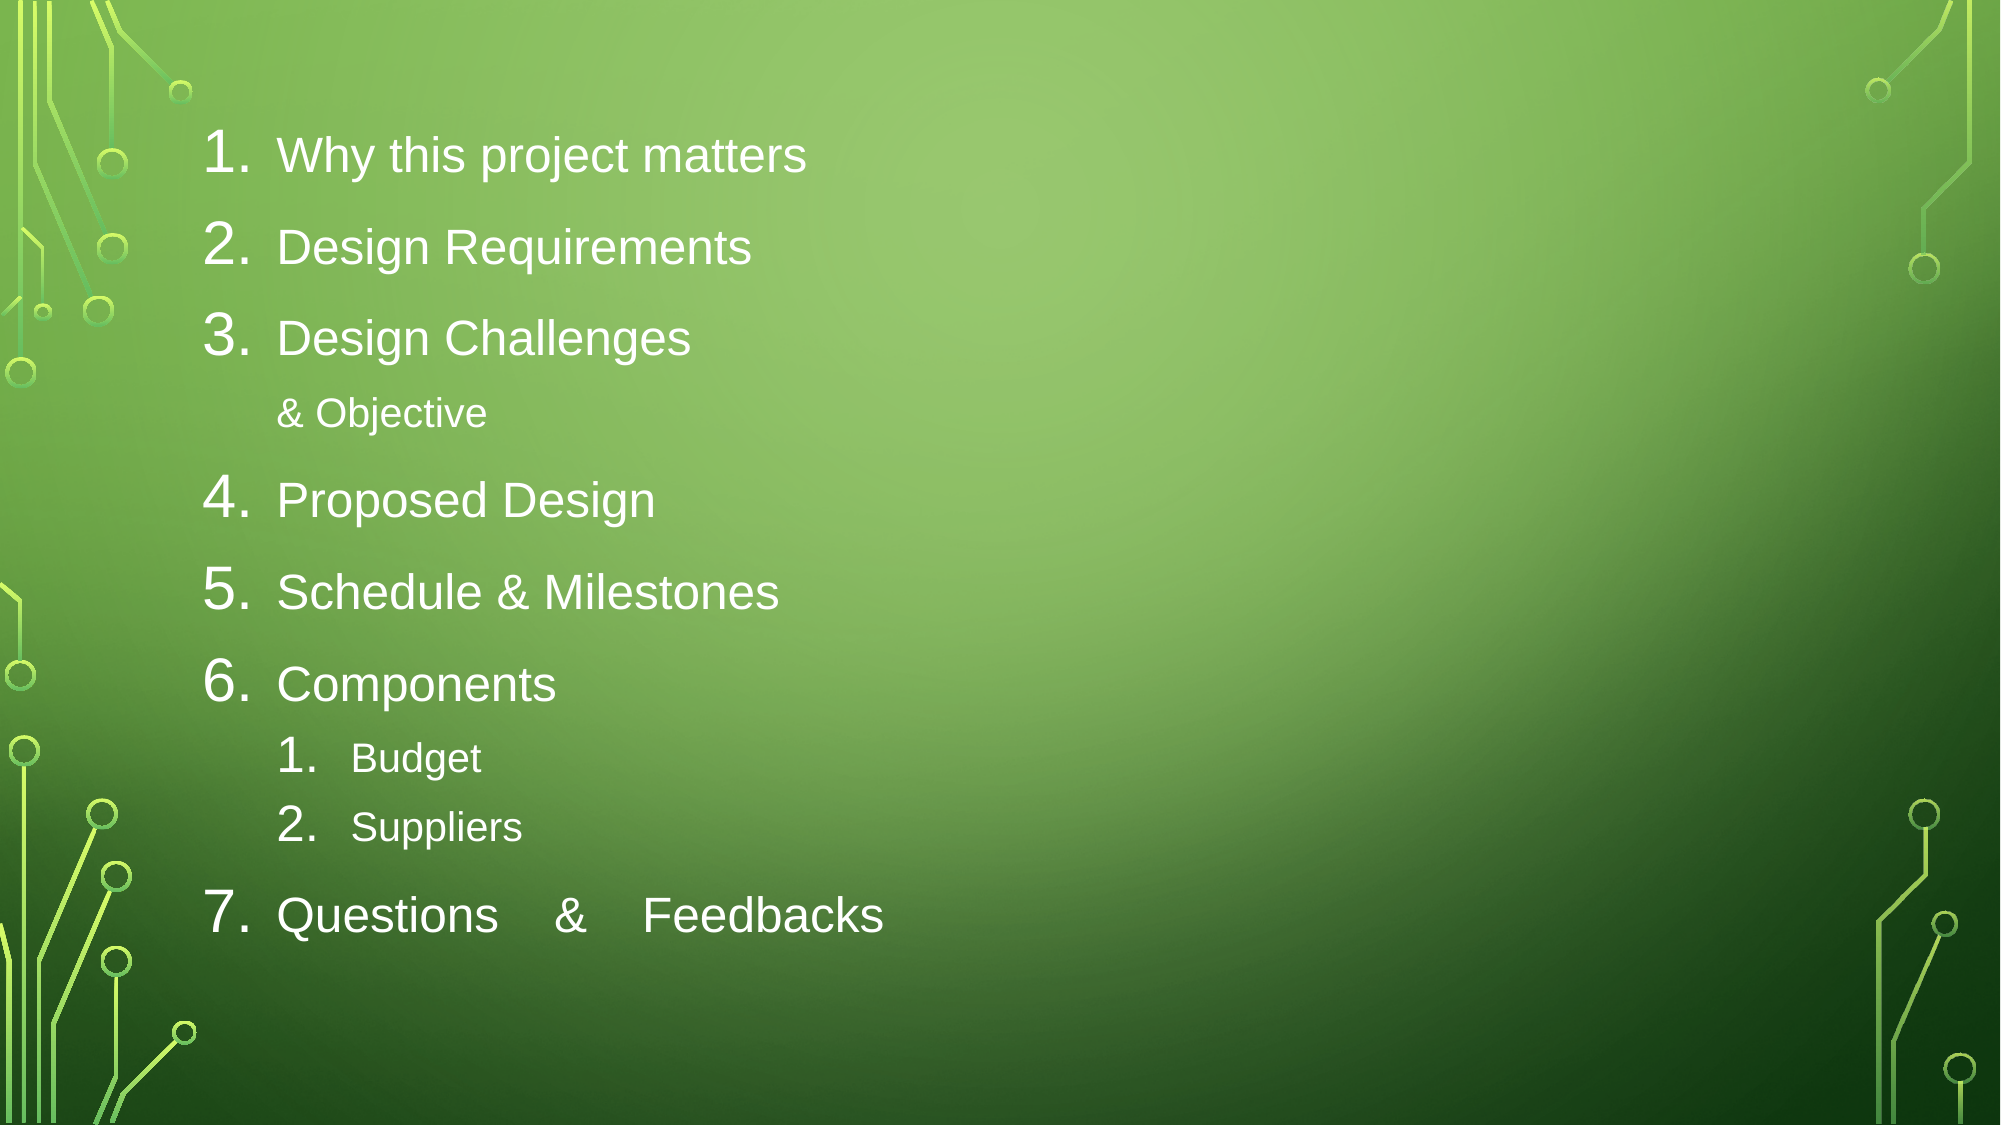

Why this project matters
Design Requirements
Design Challenges
& Objective
Proposed Design
Schedule & Milestones
Components
Budget
Suppliers
Questions    &    Feedbacks